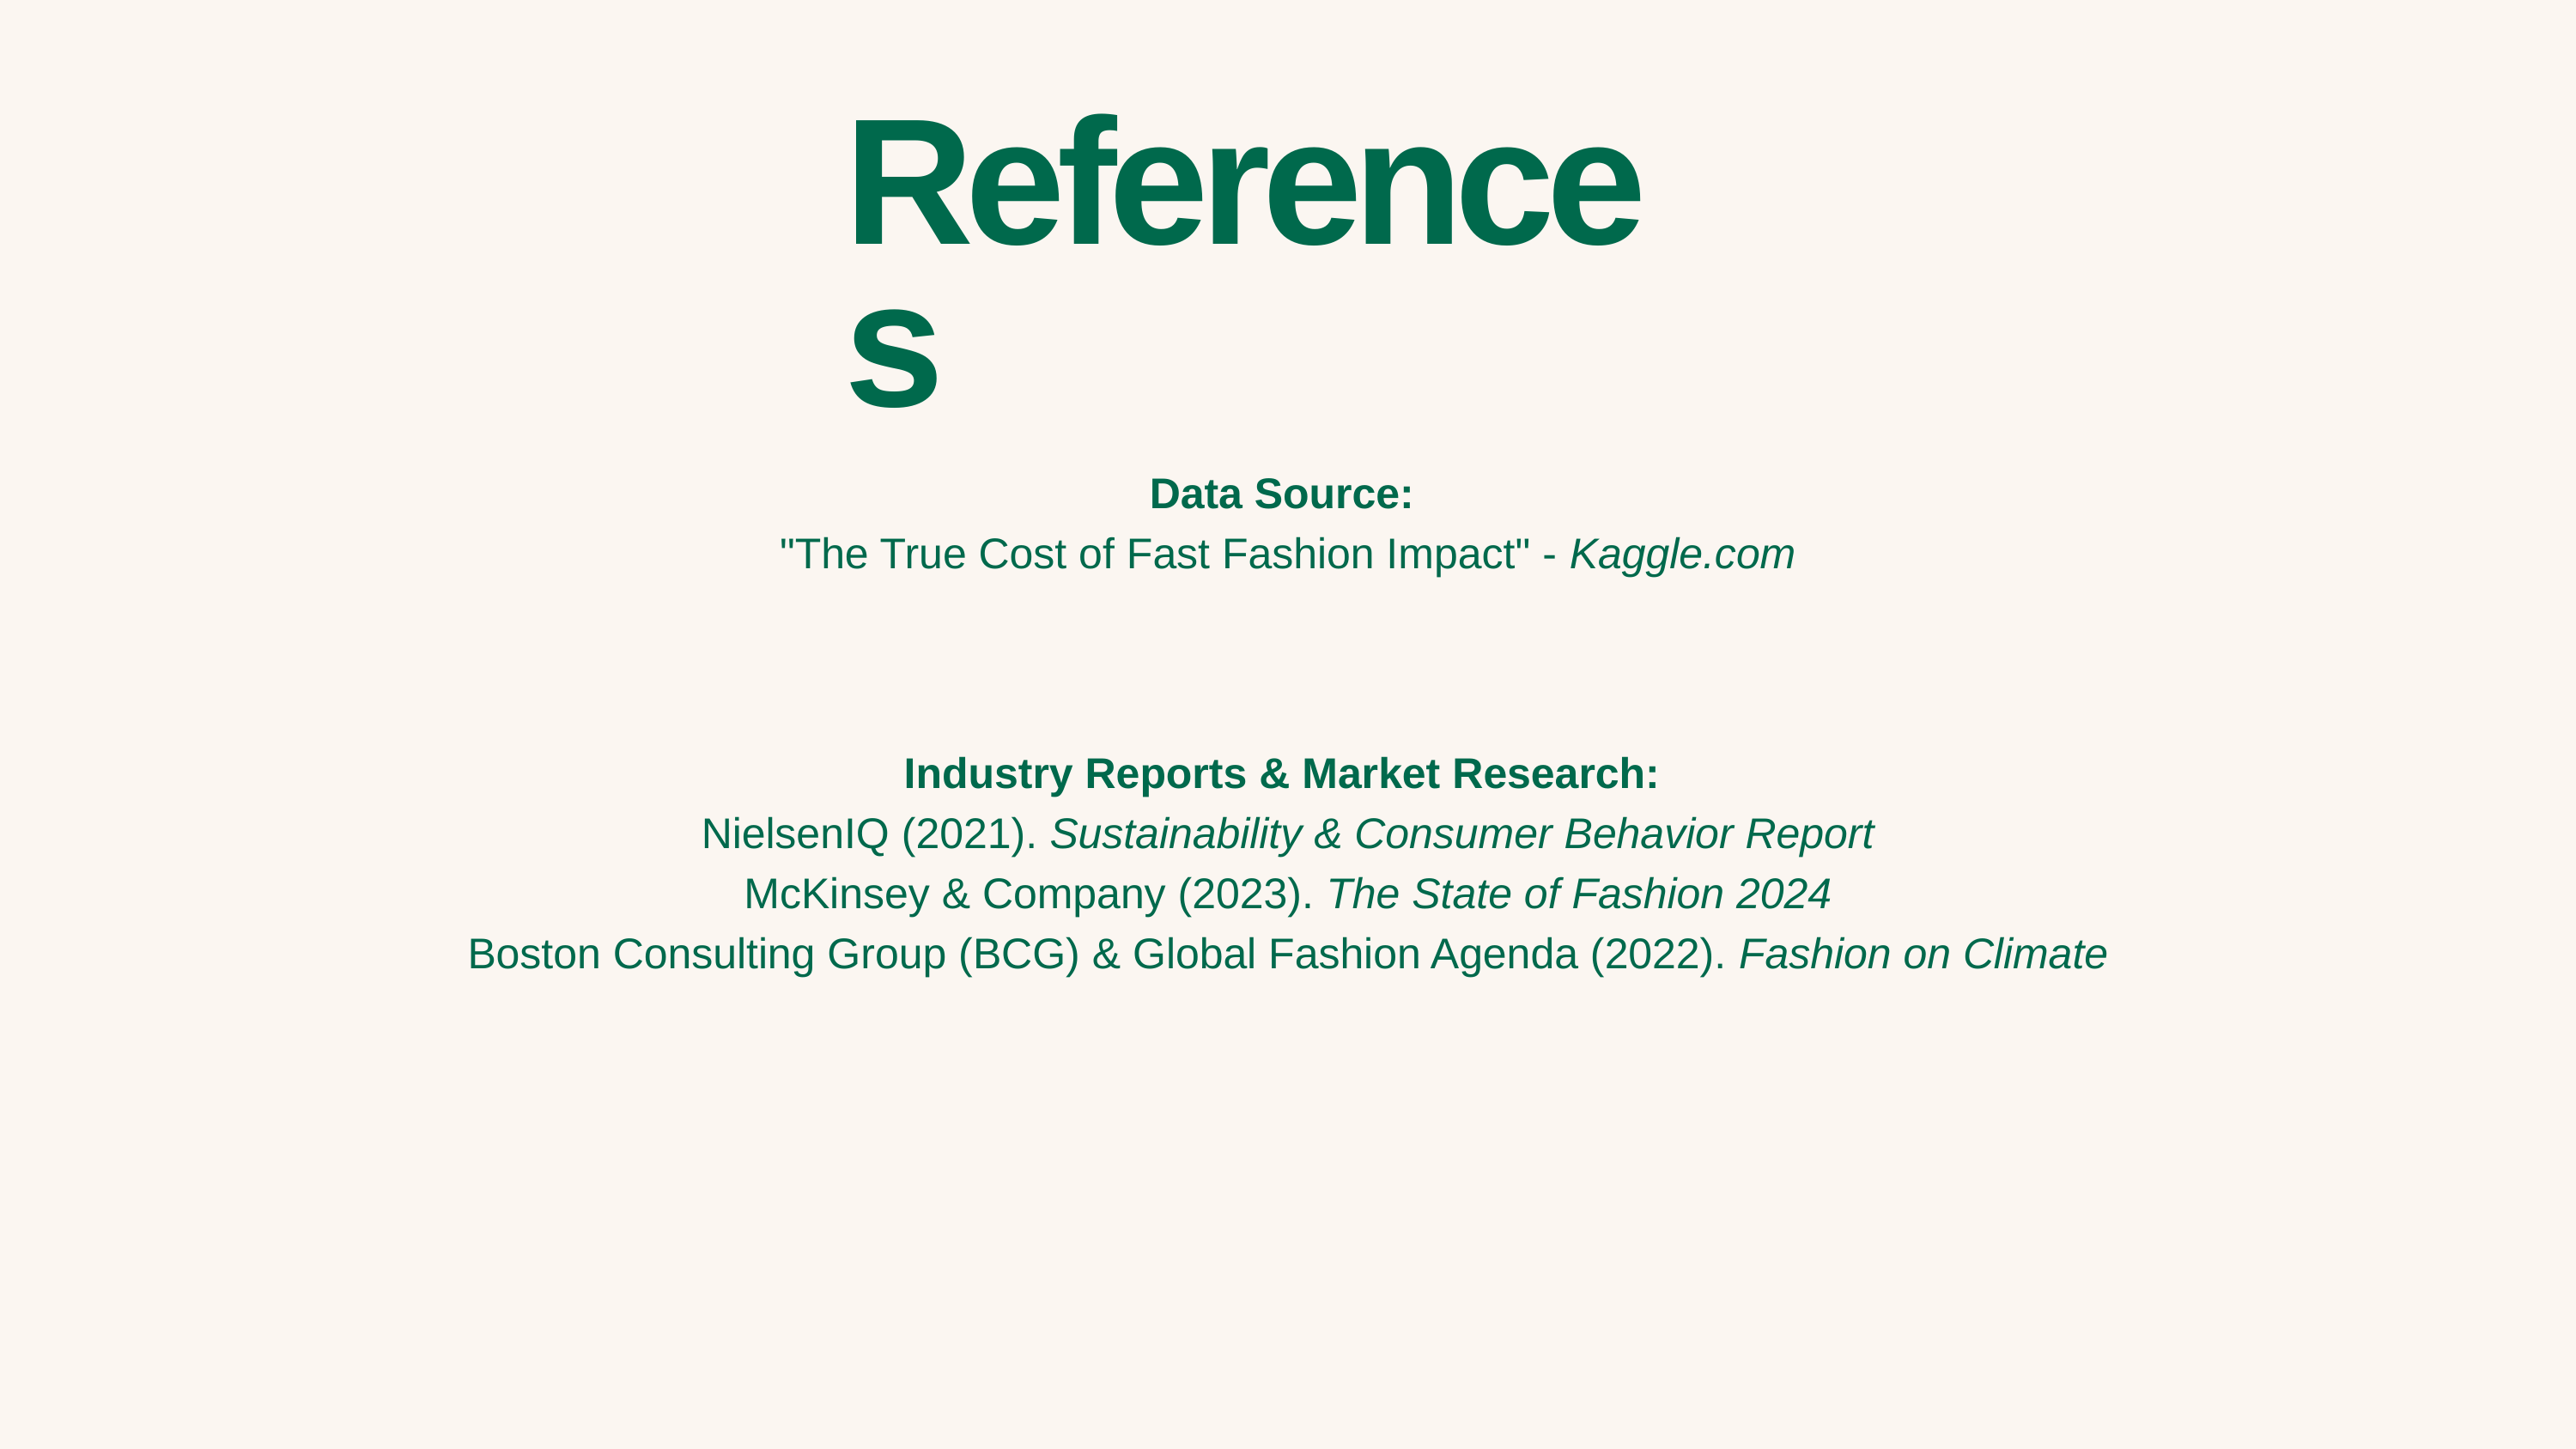

References
Data Source:
"The True Cost of Fast Fashion Impact" - Kaggle.com
Industry Reports & Market Research:
NielsenIQ (2021). Sustainability & Consumer Behavior Report
McKinsey & Company (2023). The State of Fashion 2024
Boston Consulting Group (BCG) & Global Fashion Agenda (2022). Fashion on Climate